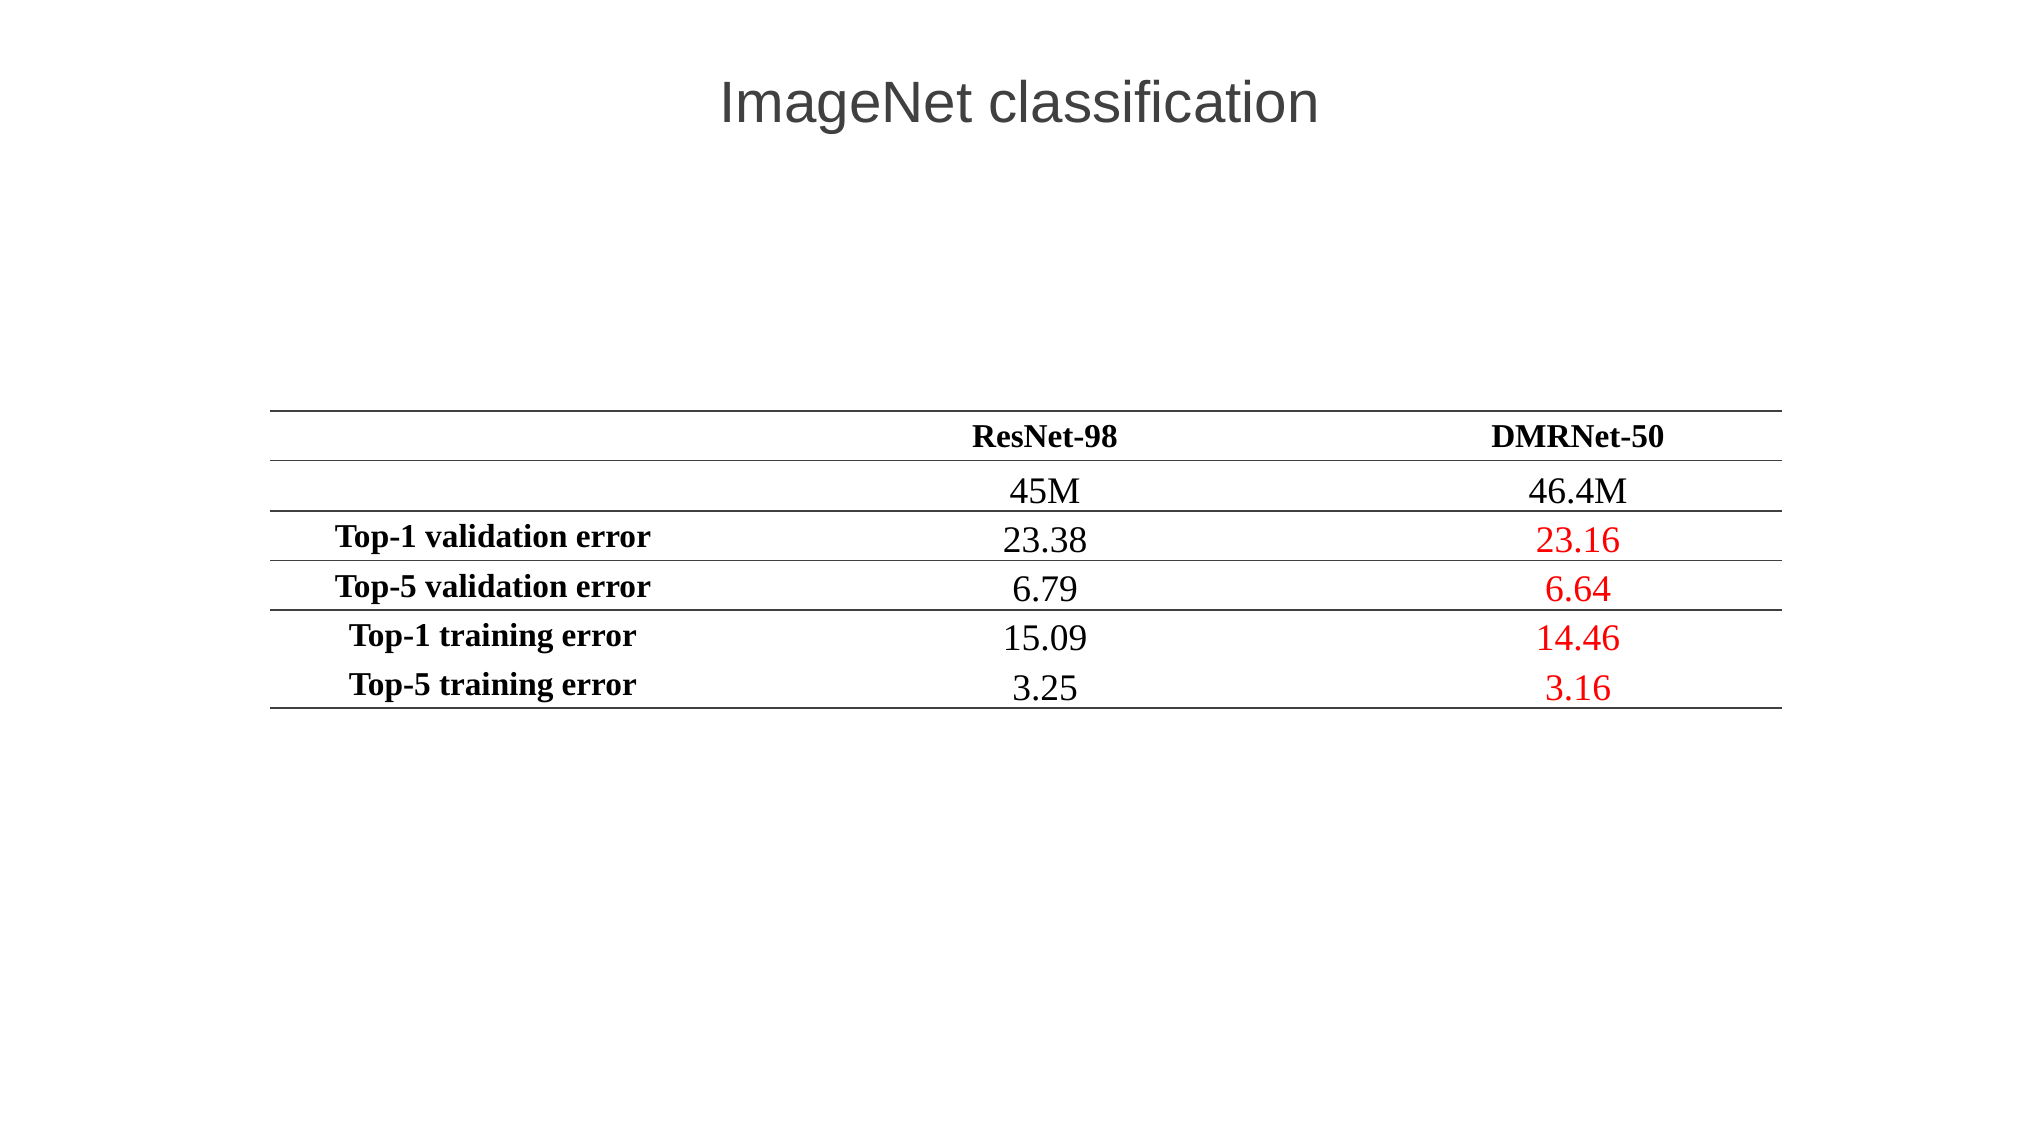

ImageNet classification

|  | ResNet-98 | DMRNet-50 |
| --- | --- | --- |
|  | 45M | 46.4M |
| Top-1 validation error | 23.38 | 23.16 |
| Top-5 validation error | 6.79 | 6.64 |
| Top-1 training error | 15.09 | 14.46 |
| Top-5 training error | 3.25 | 3.16 |